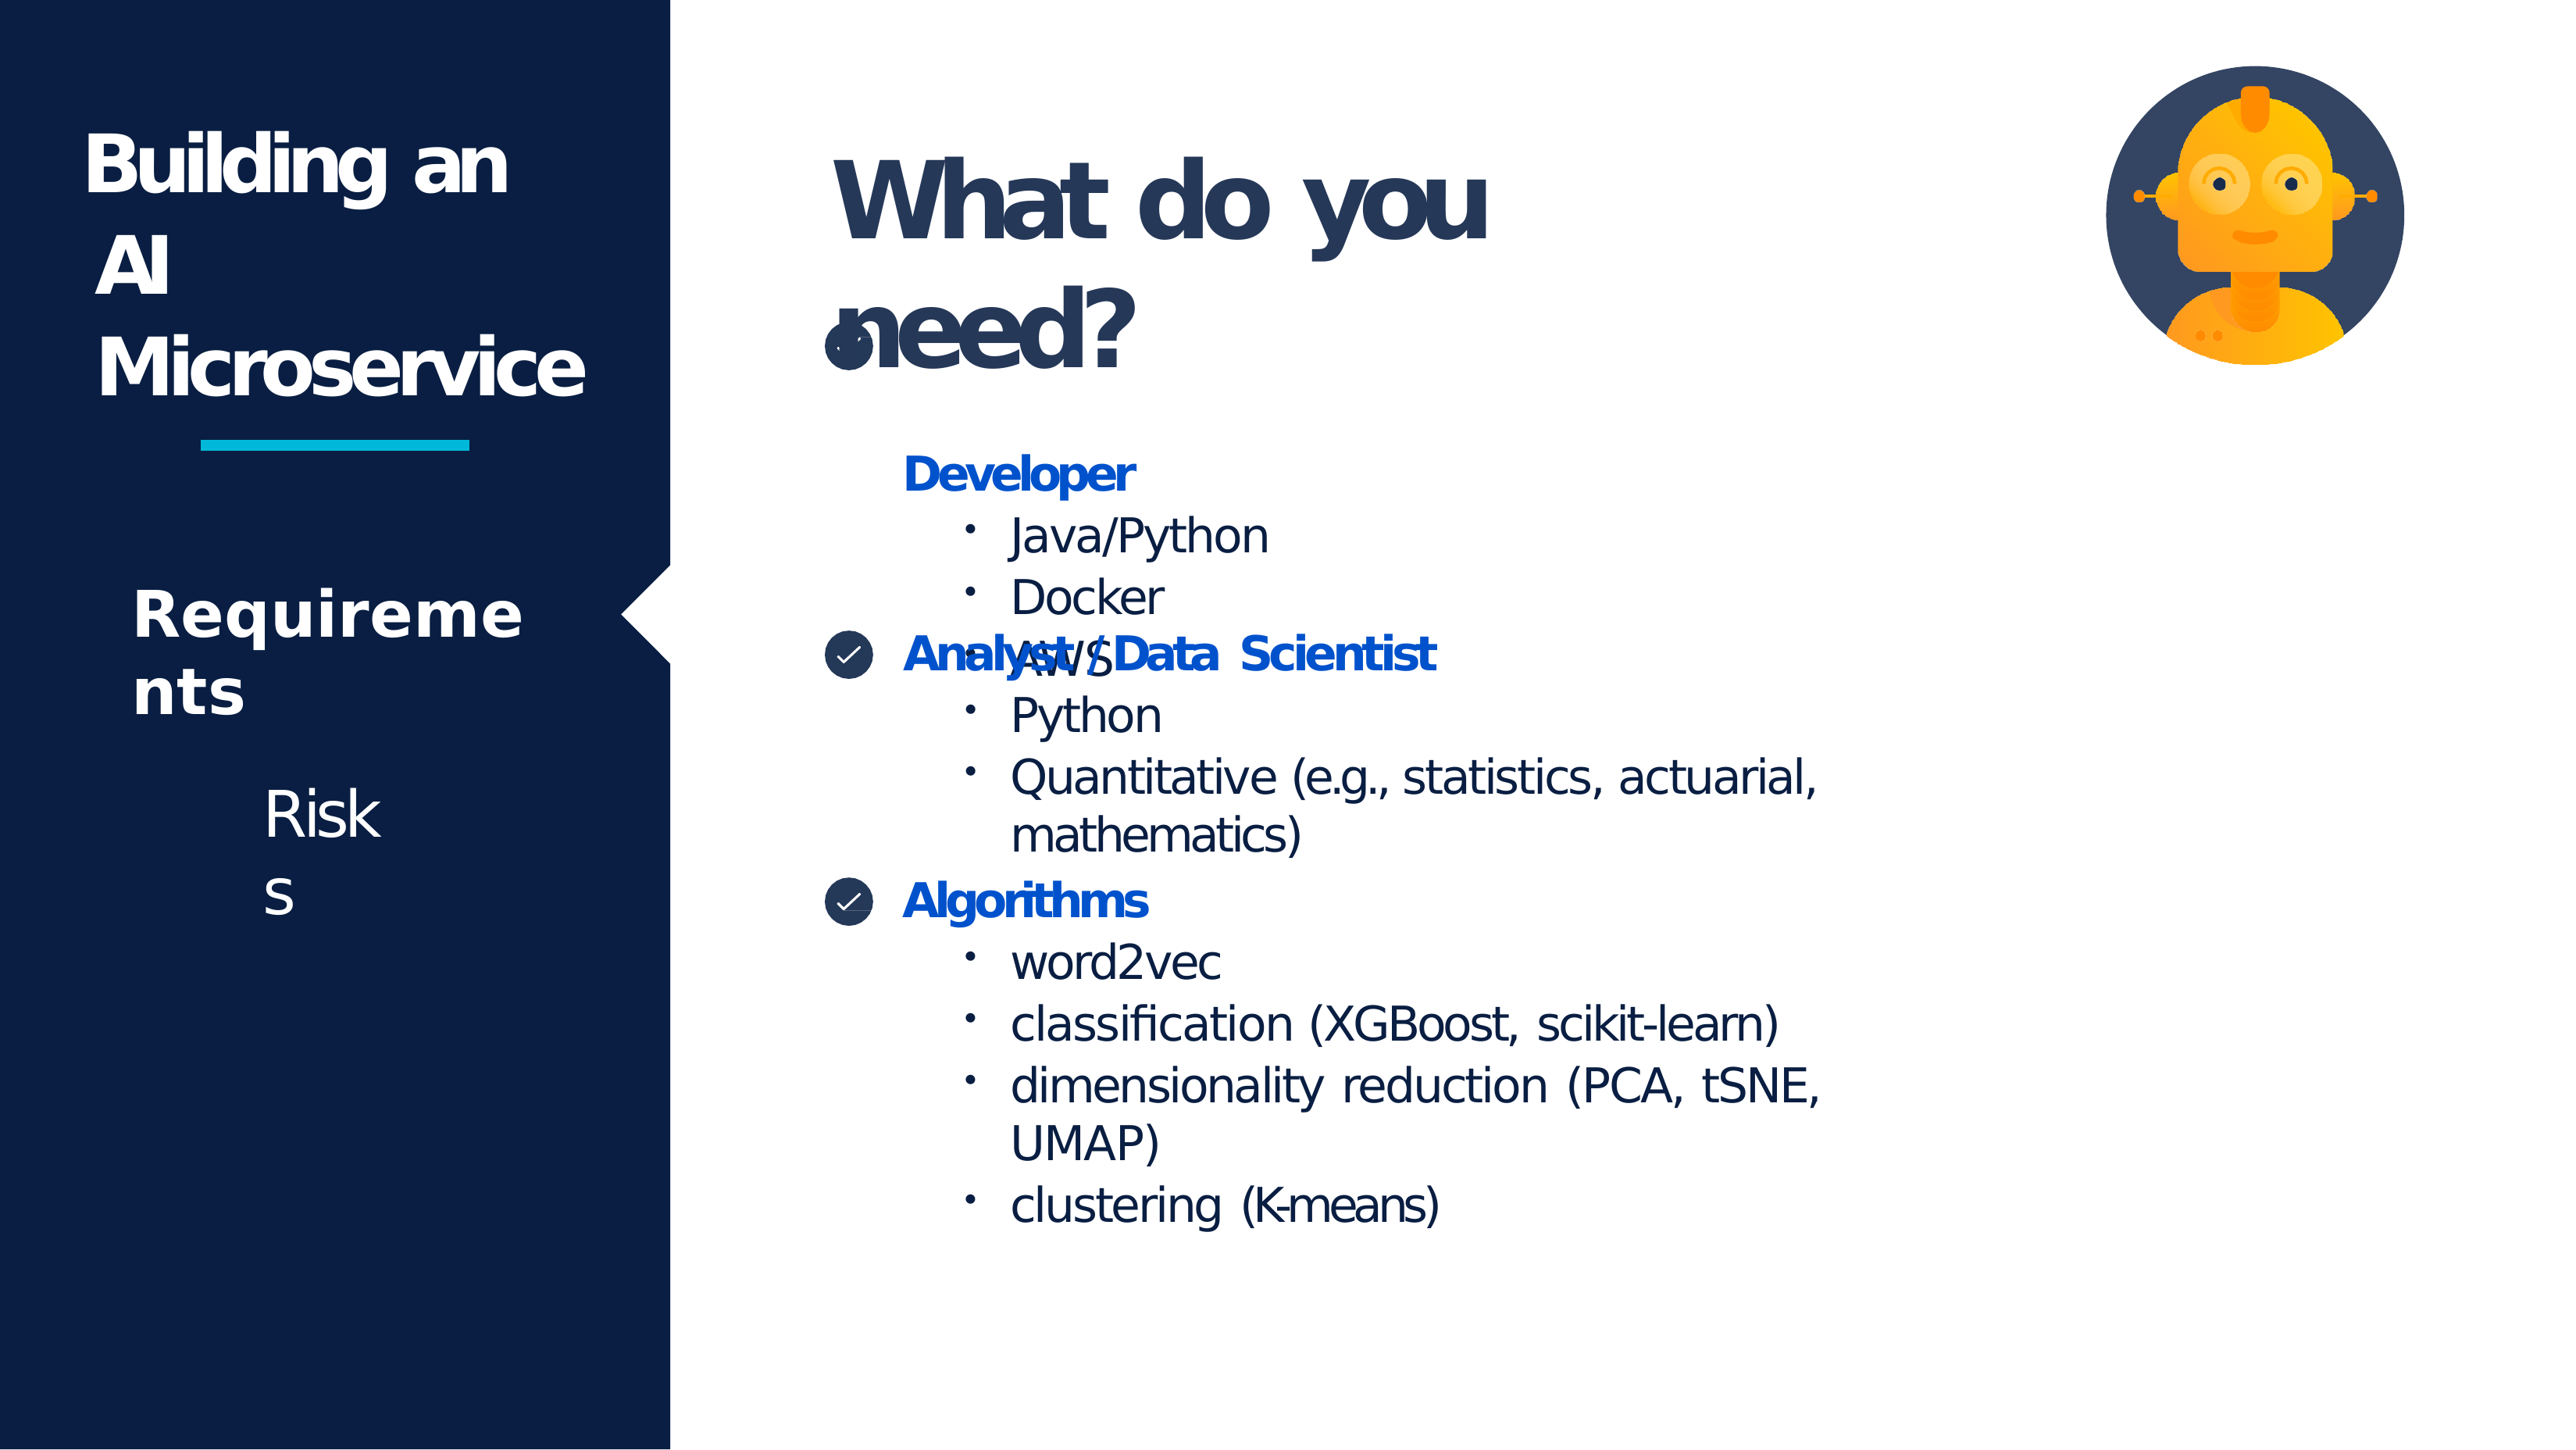

# Building an AI  Microservice
What do you need?
Developer
Java/Python
Docker
AWS

Requirements
Analyst / Data Scientist
Python
Quantitative (e.g., statistics, actuarial, mathematics)

Risks
Algorithms
word2vec
classification (XGBoost, scikit-learn)
dimensionality reduction (PCA, tSNE, UMAP)
clustering (K-means)